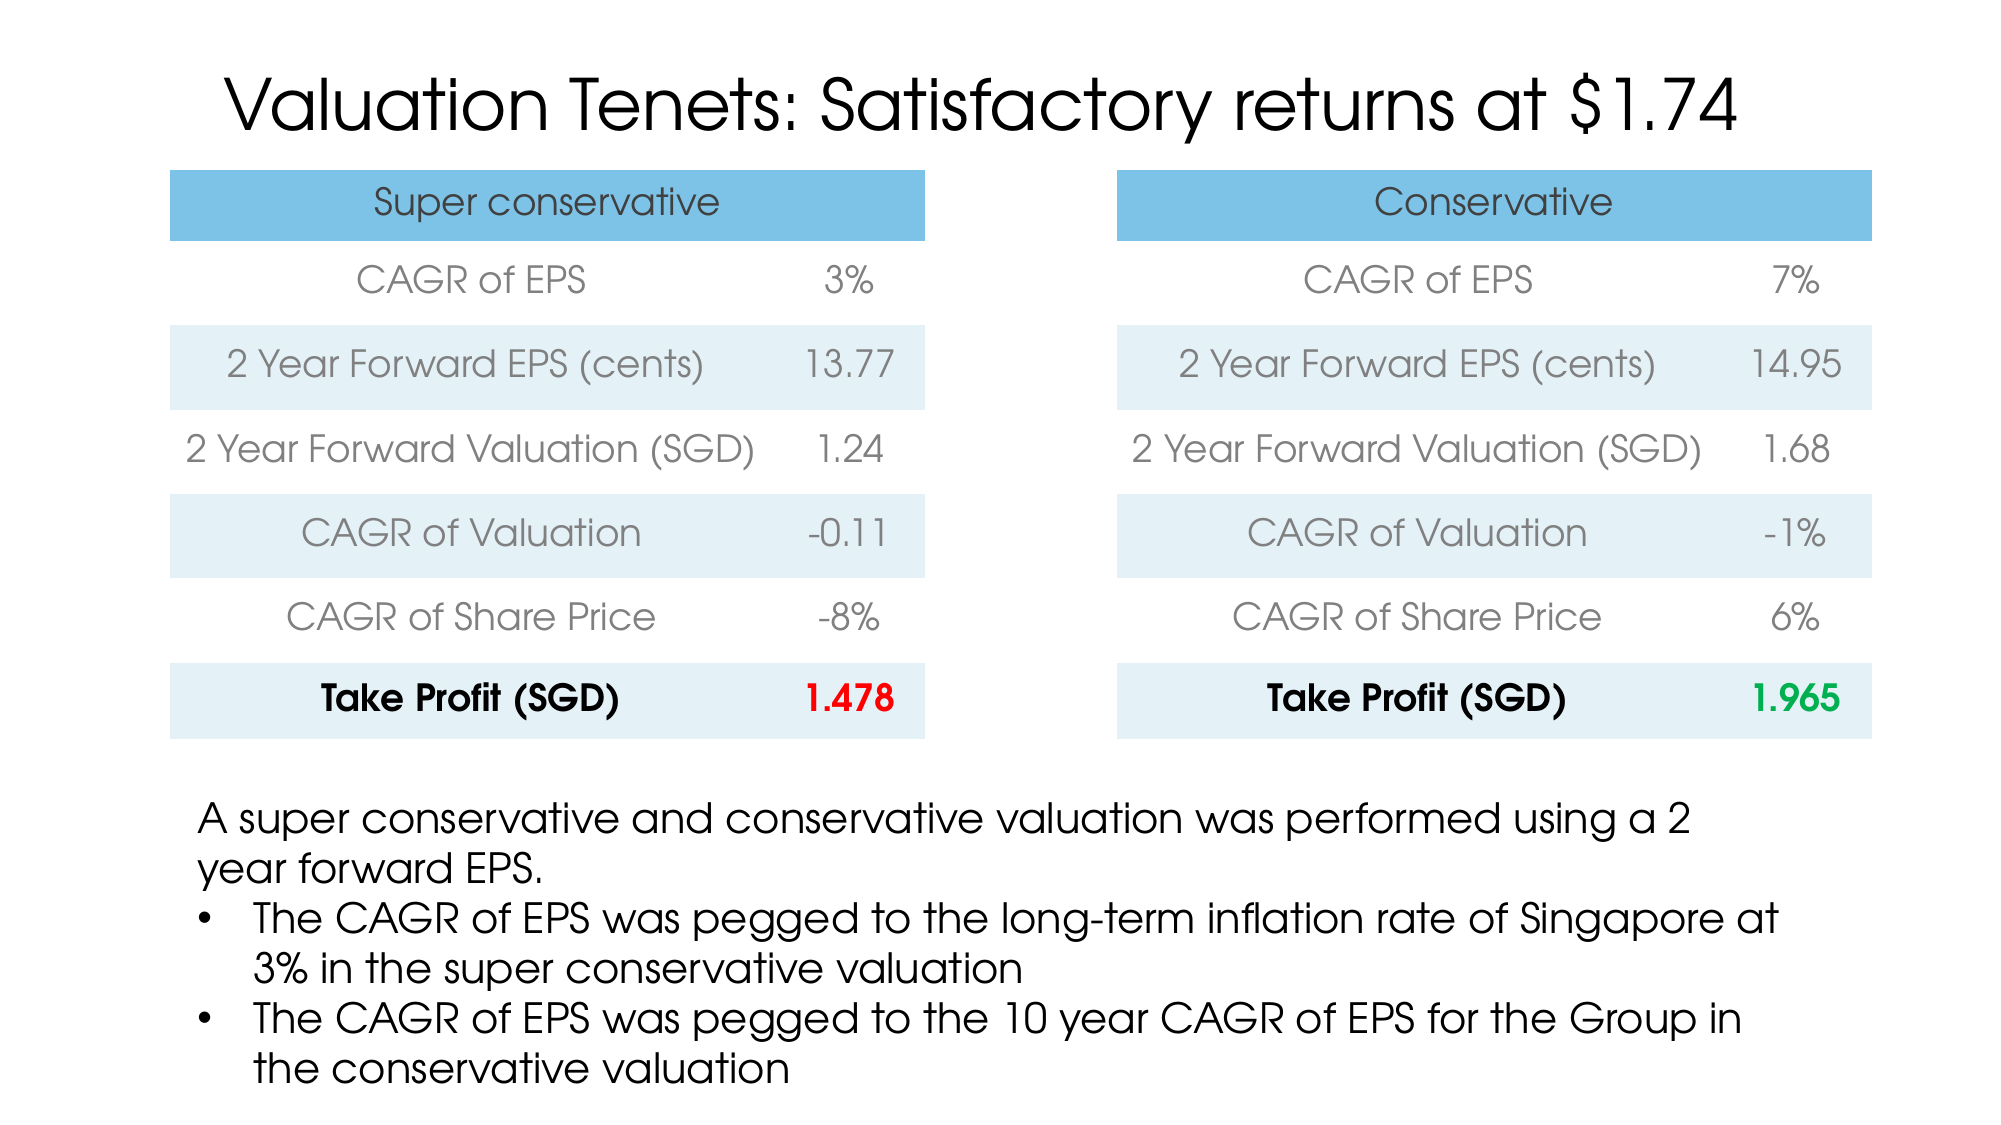

Valuation Tenets: Satisfactory returns at $1.74
| Conservative |  |
| --- | --- |
| CAGR of EPS | 7% |
| 2 Year Forward EPS (cents) | 14.95 |
| 2 Year Forward Valuation (SGD) | 1.68 |
| CAGR of Valuation | -1% |
| CAGR of Share Price | 6% |
| Take Profit (SGD) | 1.965 |
| Super conservative |  |
| --- | --- |
| CAGR of EPS | 3% |
| 2 Year Forward EPS (cents) | 13.77 |
| 2 Year Forward Valuation (SGD) | 1.24 |
| CAGR of Valuation | -0.11 |
| CAGR of Share Price | -8% |
| Take Profit (SGD) | 1.478 |
A super conservative and conservative valuation was performed using a 2 year forward EPS.
The CAGR of EPS was pegged to the long-term inflation rate of Singapore at 3% in the super conservative valuation
The CAGR of EPS was pegged to the 10 year CAGR of EPS for the Group in the conservative valuation